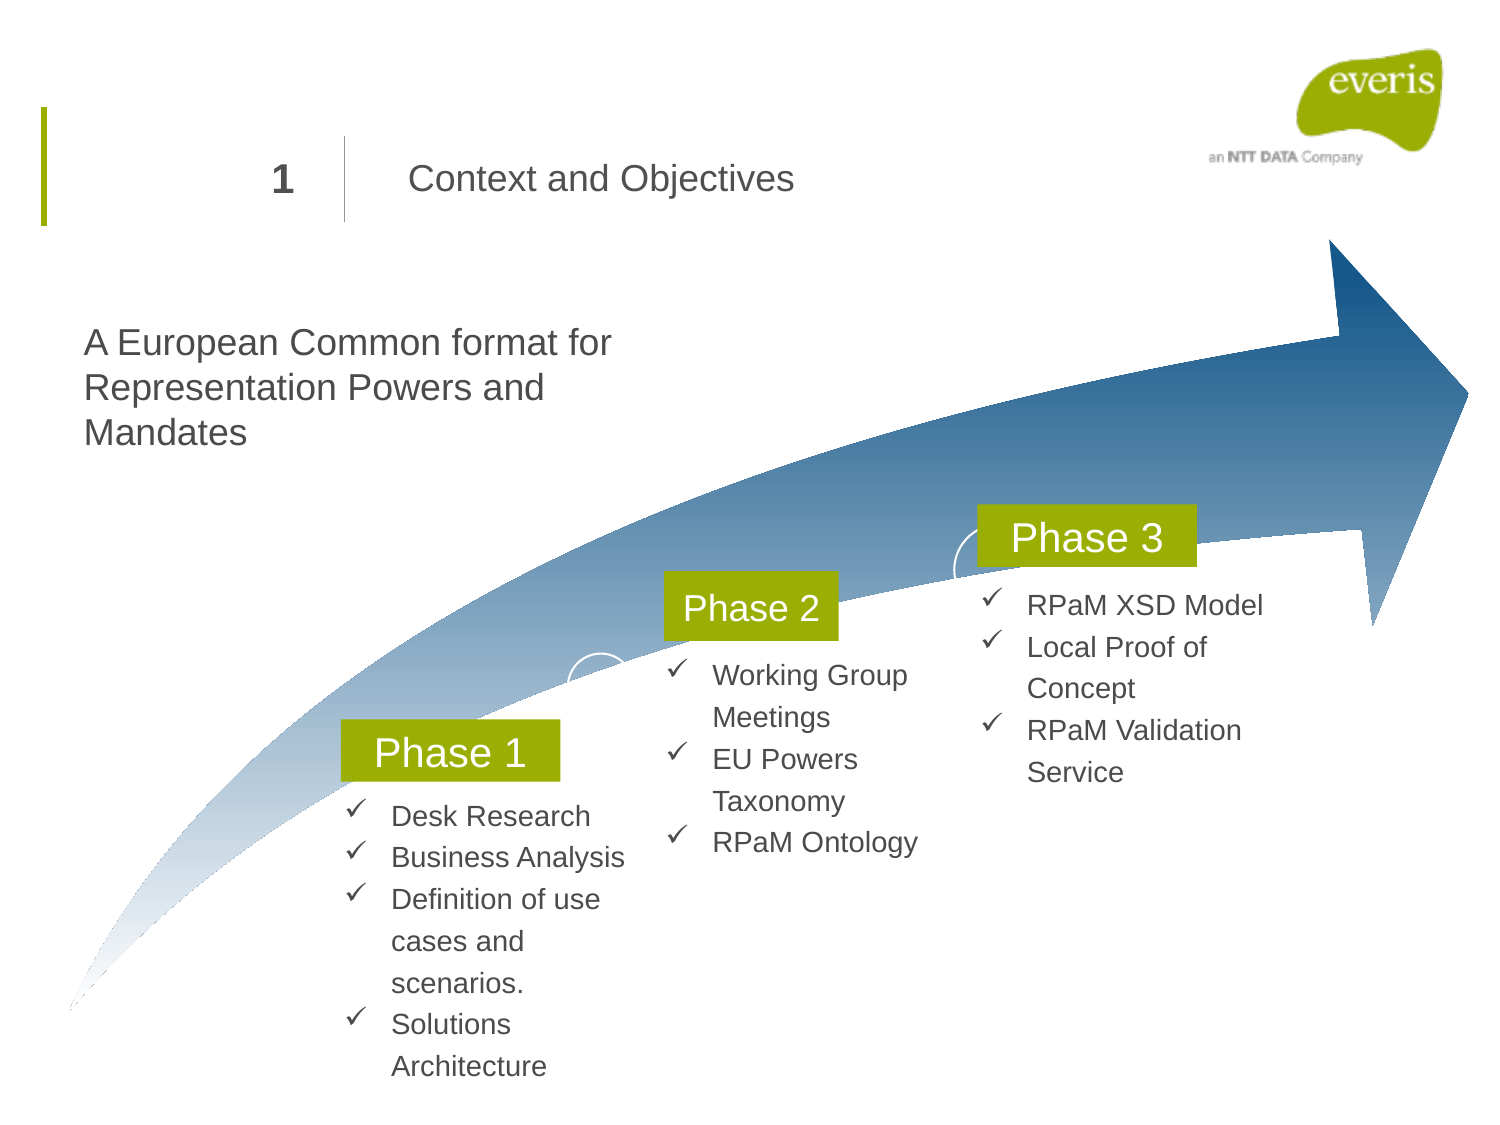

1
Context and Objectives

A European Common format for Representation Powers and Mandates
Phase 3
RPaM XSD Model
Local Proof of Concept
RPaM Validation Service
Phase 2
Working Group Meetings
EU Powers Taxonomy
RPaM Ontology
Phase 1

Desk Research
Business Analysis
Definition of use cases and scenarios.
Solutions Architecture